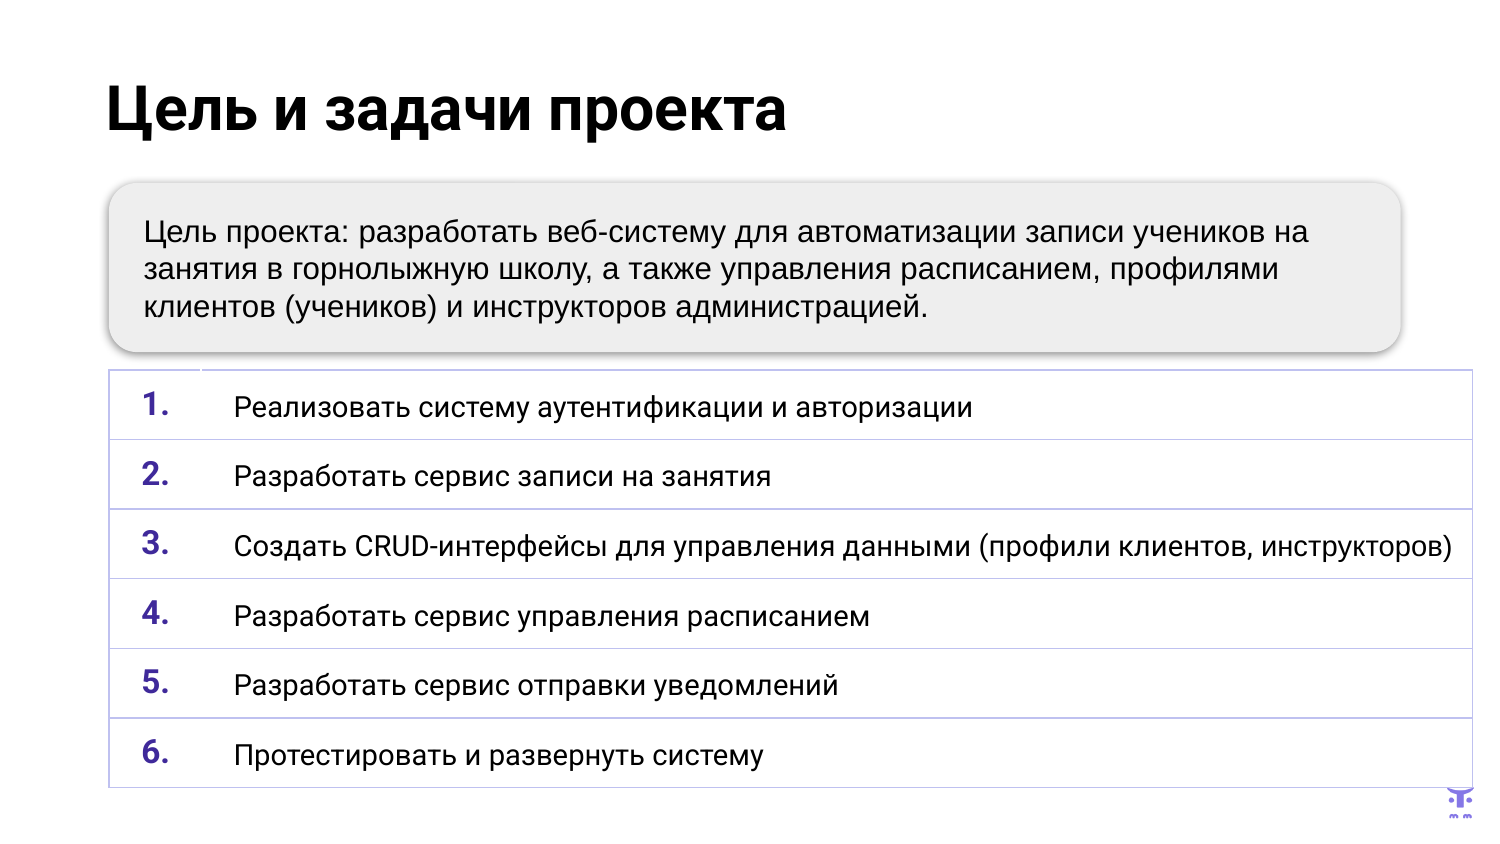

Цель и задачи проекта
Цель проекта: разработать веб-систему для автоматизации записи учеников на занятия в горнолыжную школу, а также управления расписанием, профилями клиентов (учеников) и инструкторов администрацией.
| 1. | Реализовать систему аутентификации и авторизации |
| --- | --- |
| 2. | Разработать сервис записи на занятия |
| 3. | Создать CRUD-интерфейсы для управления данными (профили клиентов, инструкторов) |
| 4. | Разработать сервис управления расписанием |
| 5. | Разработать сервис отправки уведомлений |
| 6. | Протестировать и развернуть систему |